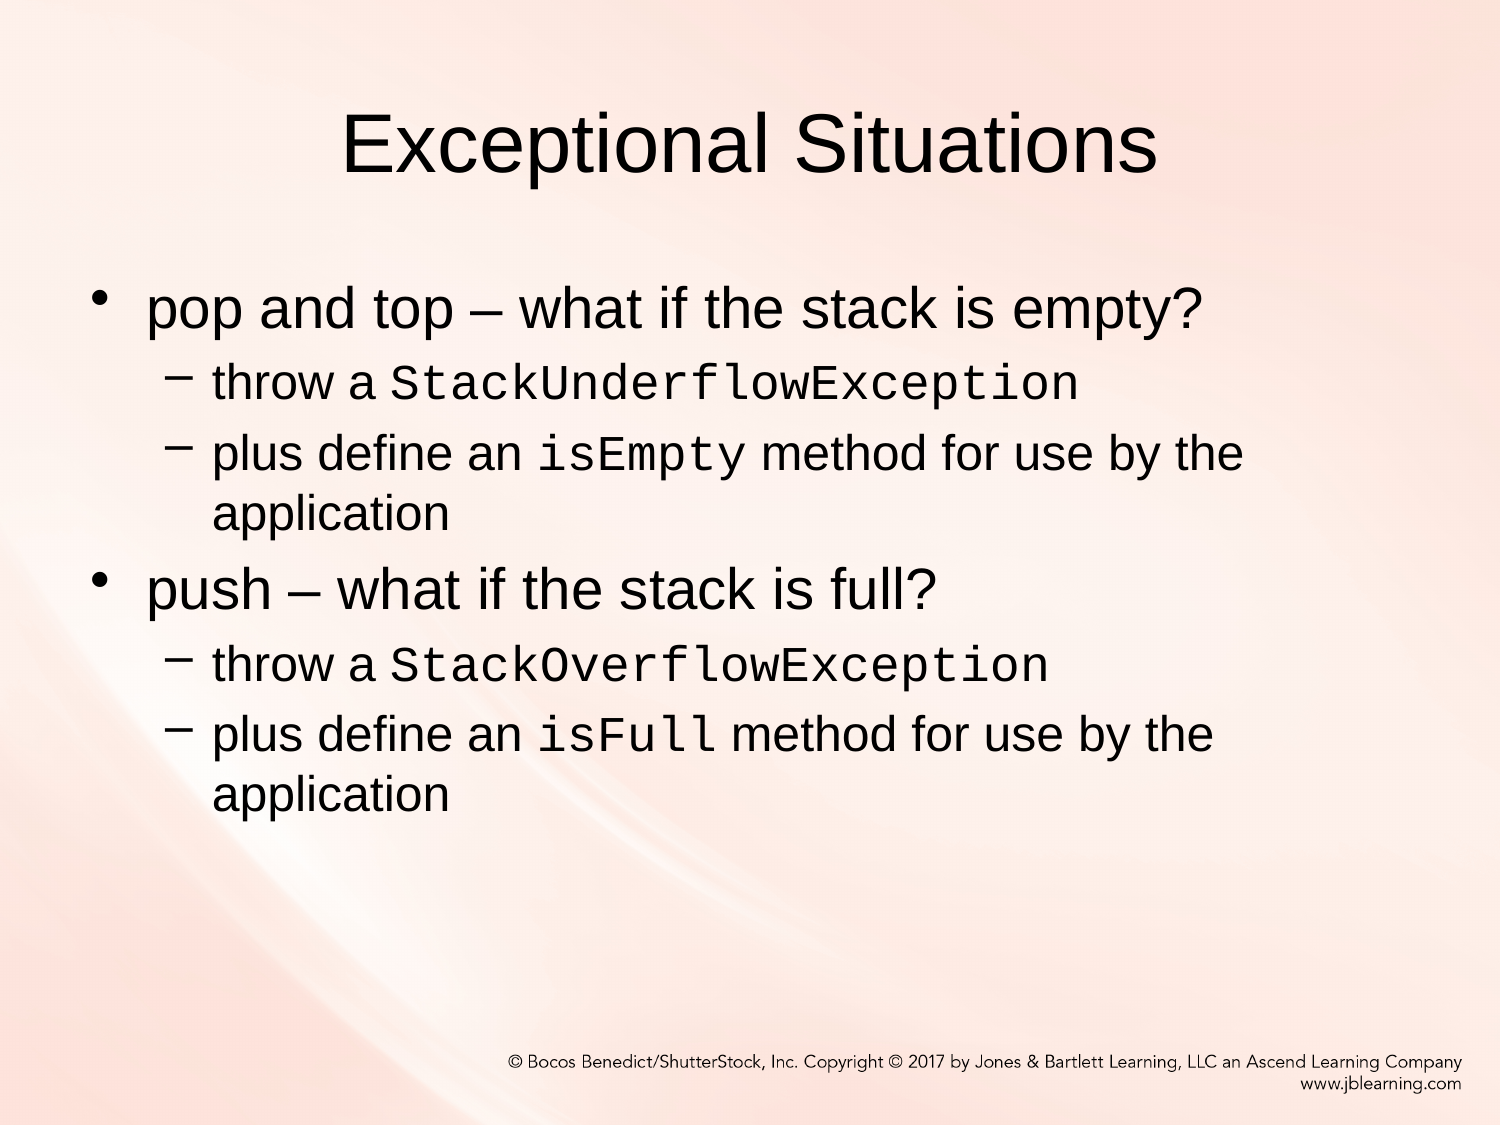

# Exceptional Situations
pop and top – what if the stack is empty?
throw a StackUnderflowException
plus define an isEmpty method for use by the application
push – what if the stack is full?
throw a StackOverflowException
plus define an isFull method for use by the application